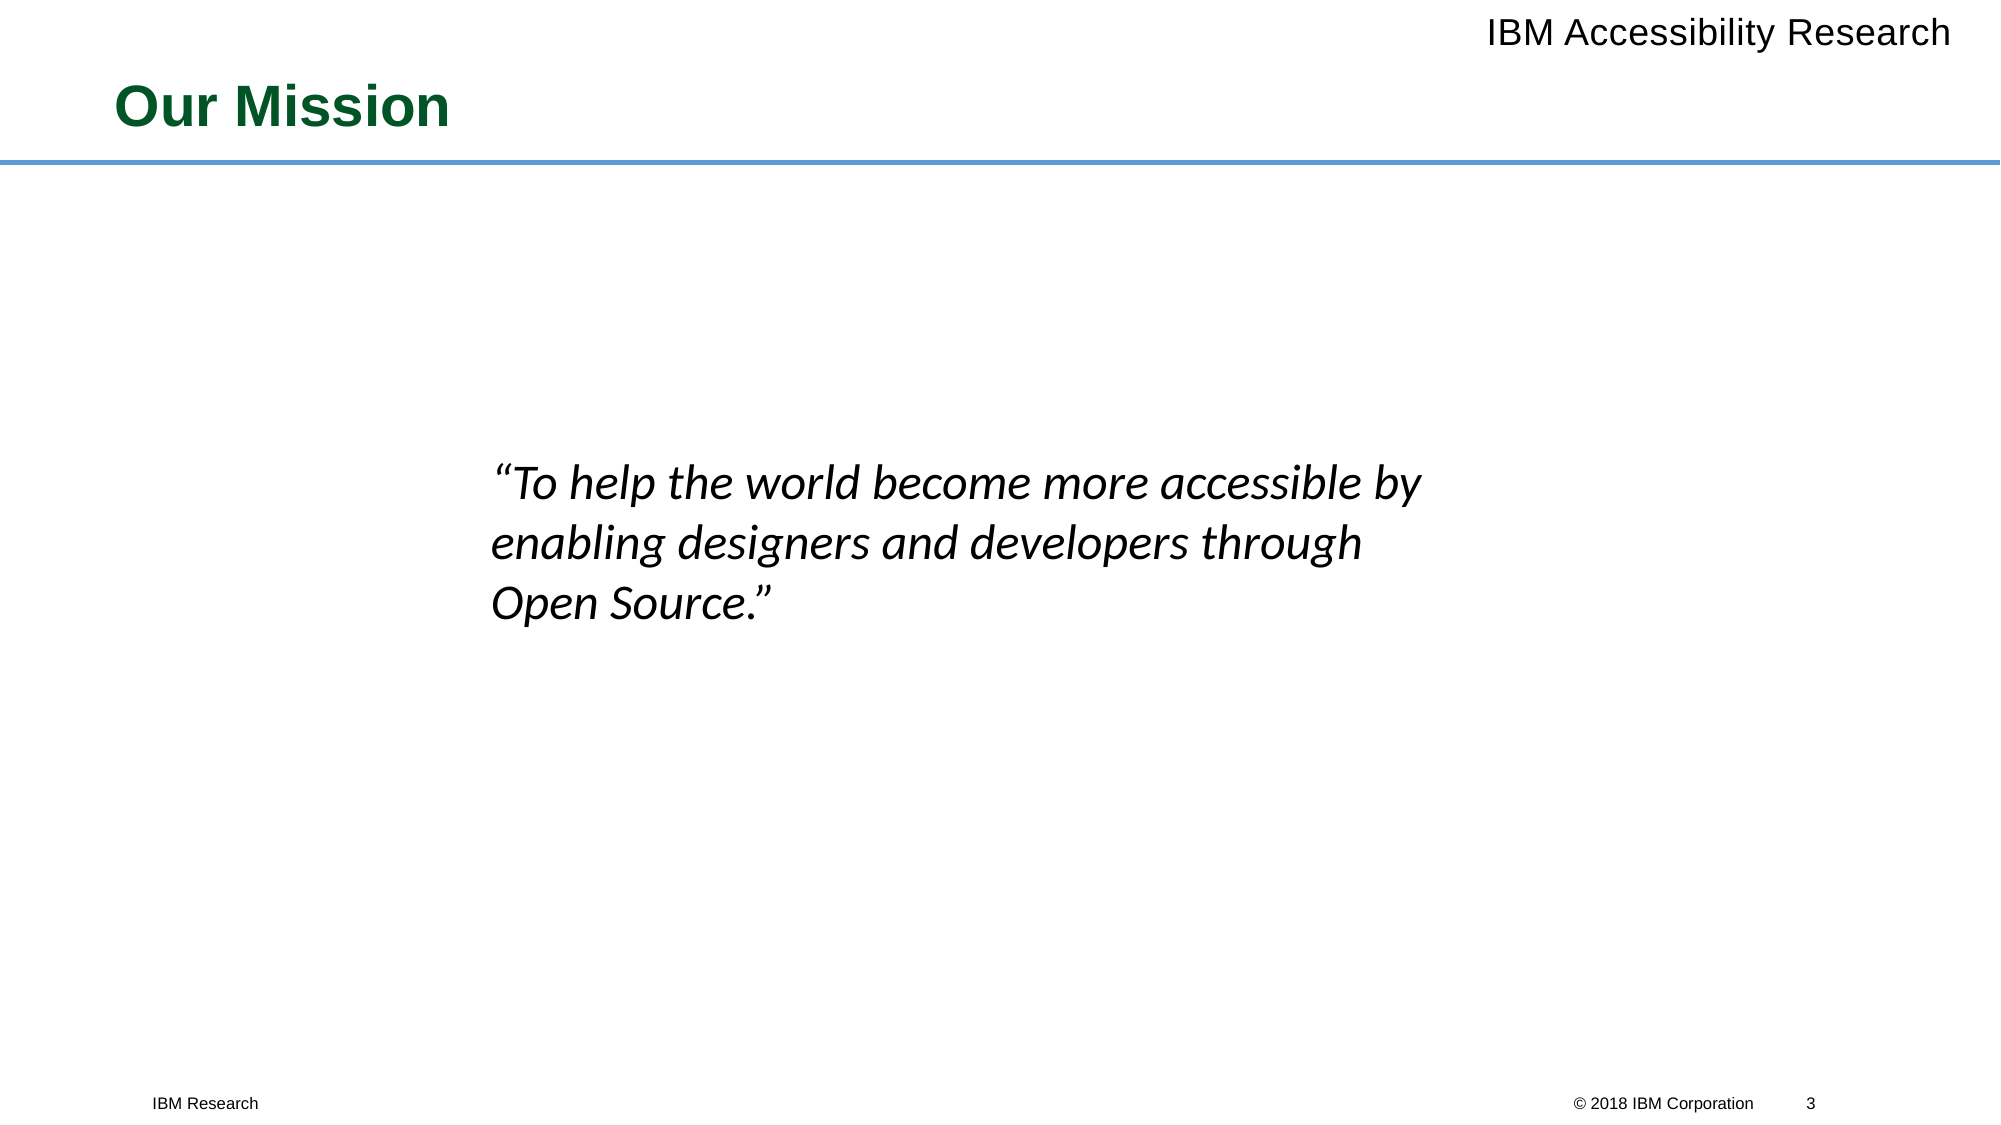

# Our Mission
“To help the world become more accessible by enabling designers and developers through Open Source.”